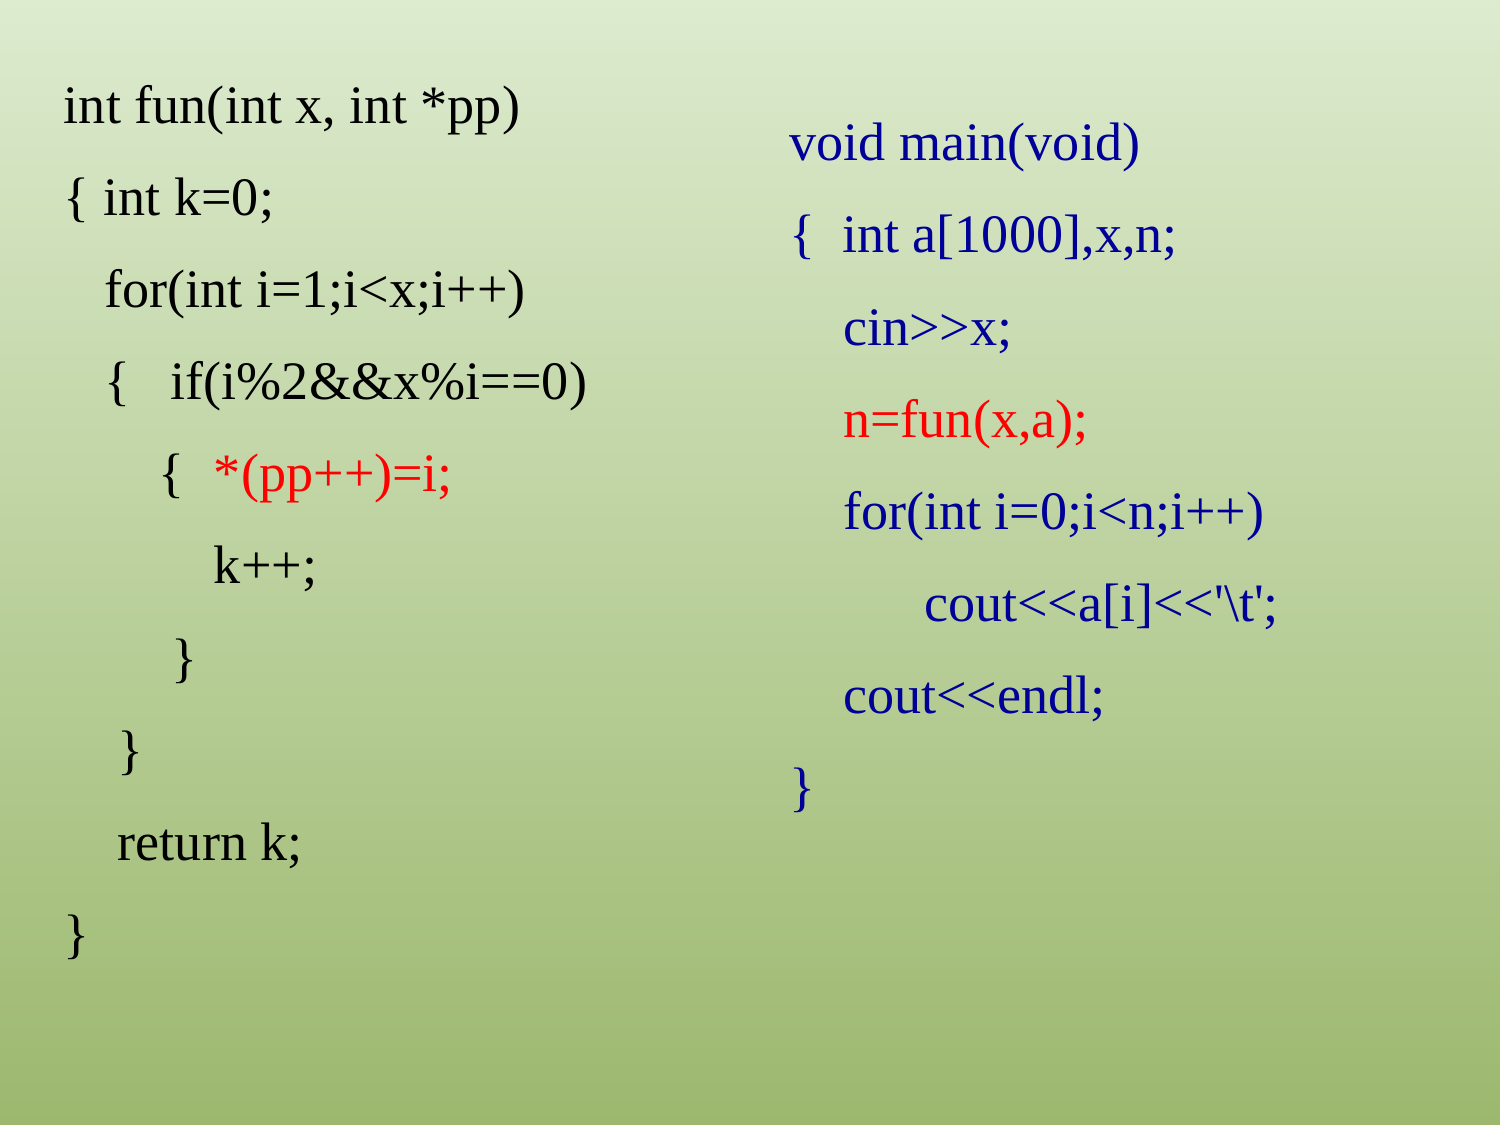

int fun(int x, int *pp)
{ int k=0;
   for(int i=1;i<x;i++)
   {   if(i%2&&x%i==0)
       {	*(pp++)=i;
	k++;
        }
    }
    return k;
}
void main(void)
{  int a[1000],x,n;
    cin>>x;
    n=fun(x,a);
    for(int i=0;i<n;i++)
          cout<<a[i]<<'\t';
    cout<<endl;
}
453